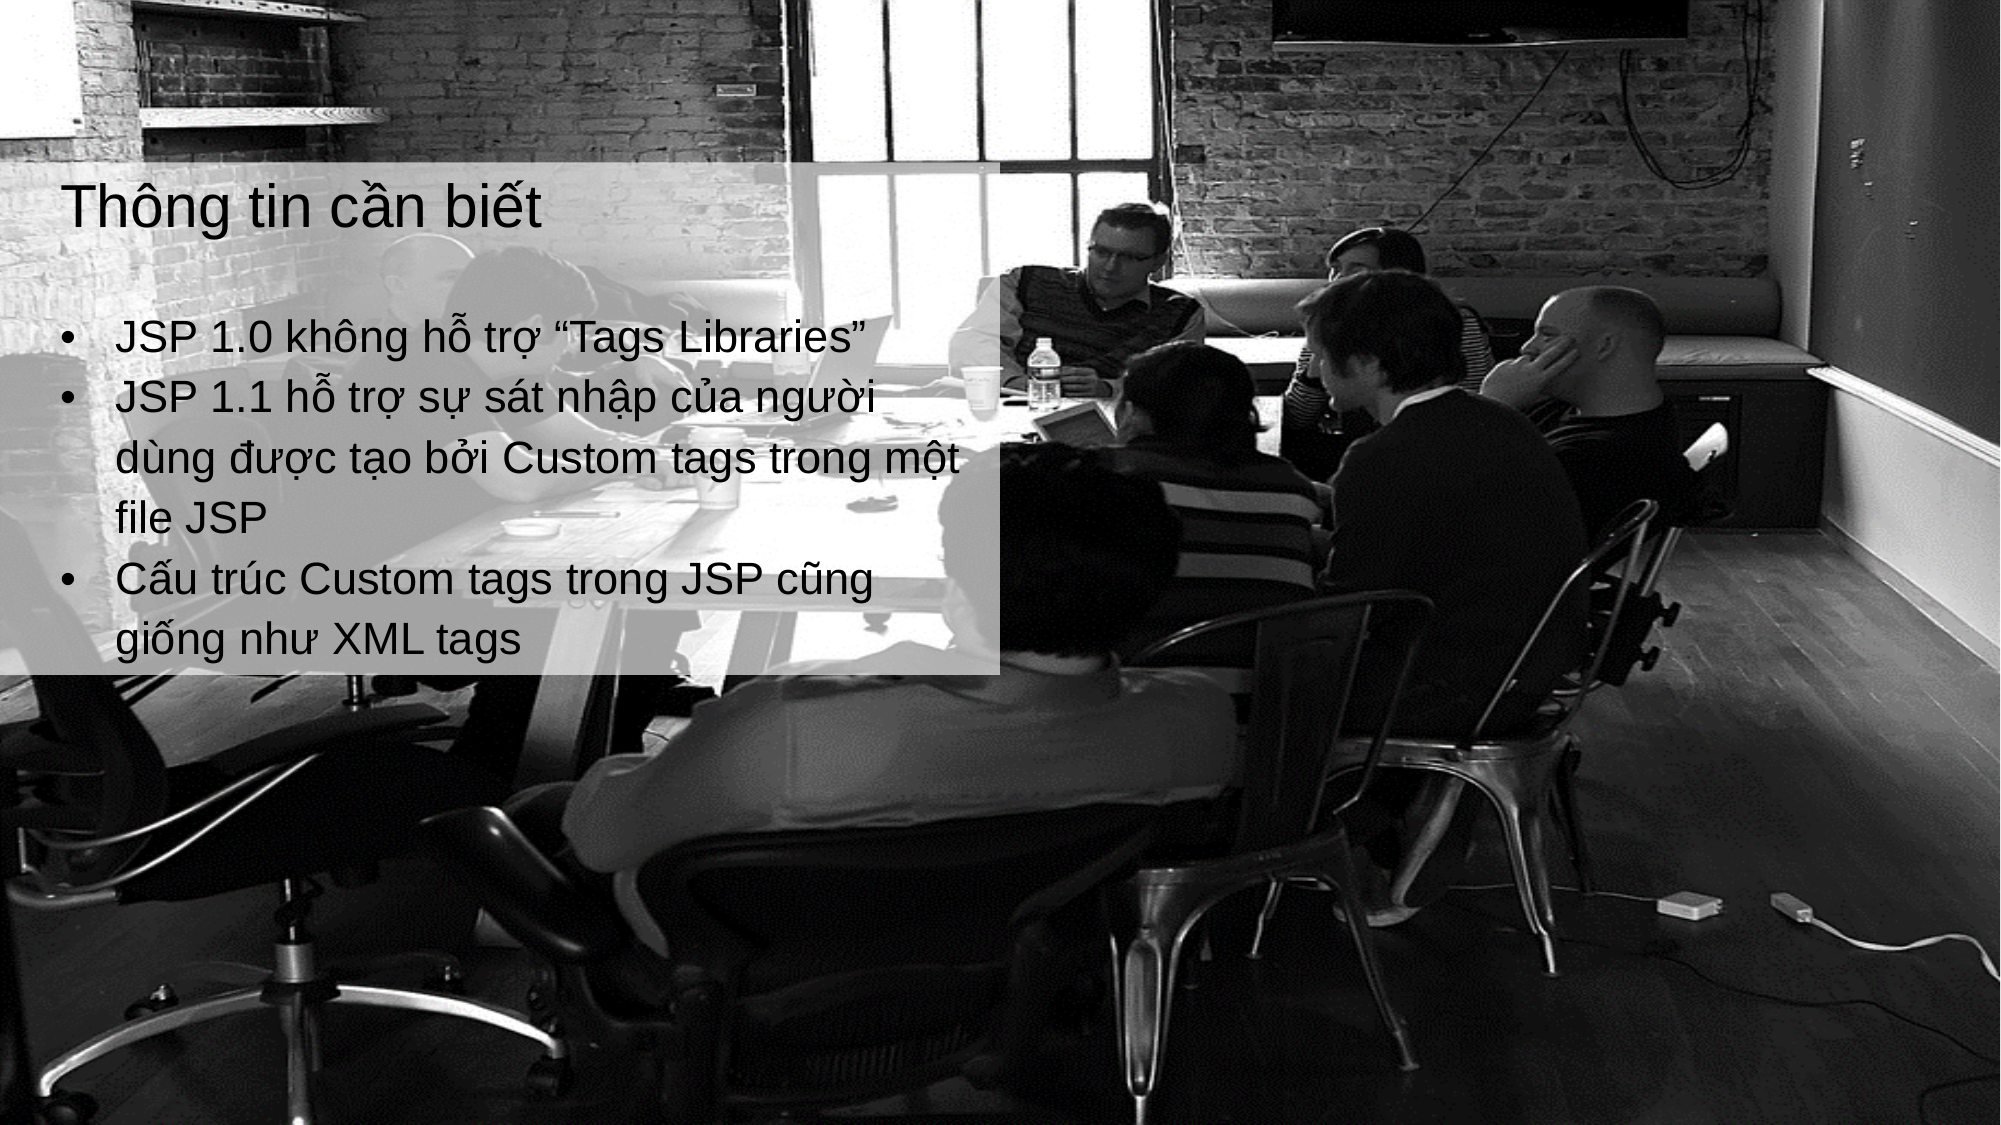

Thông tin cần biết

JSP 1.0 không hỗ trợ “Tags Libraries”
JSP 1.1 hỗ trợ sự sát nhập của người dùng được tạo bởi Custom tags trong một file JSP
Cấu trúc Custom tags trong JSP cũng giống như XML tags